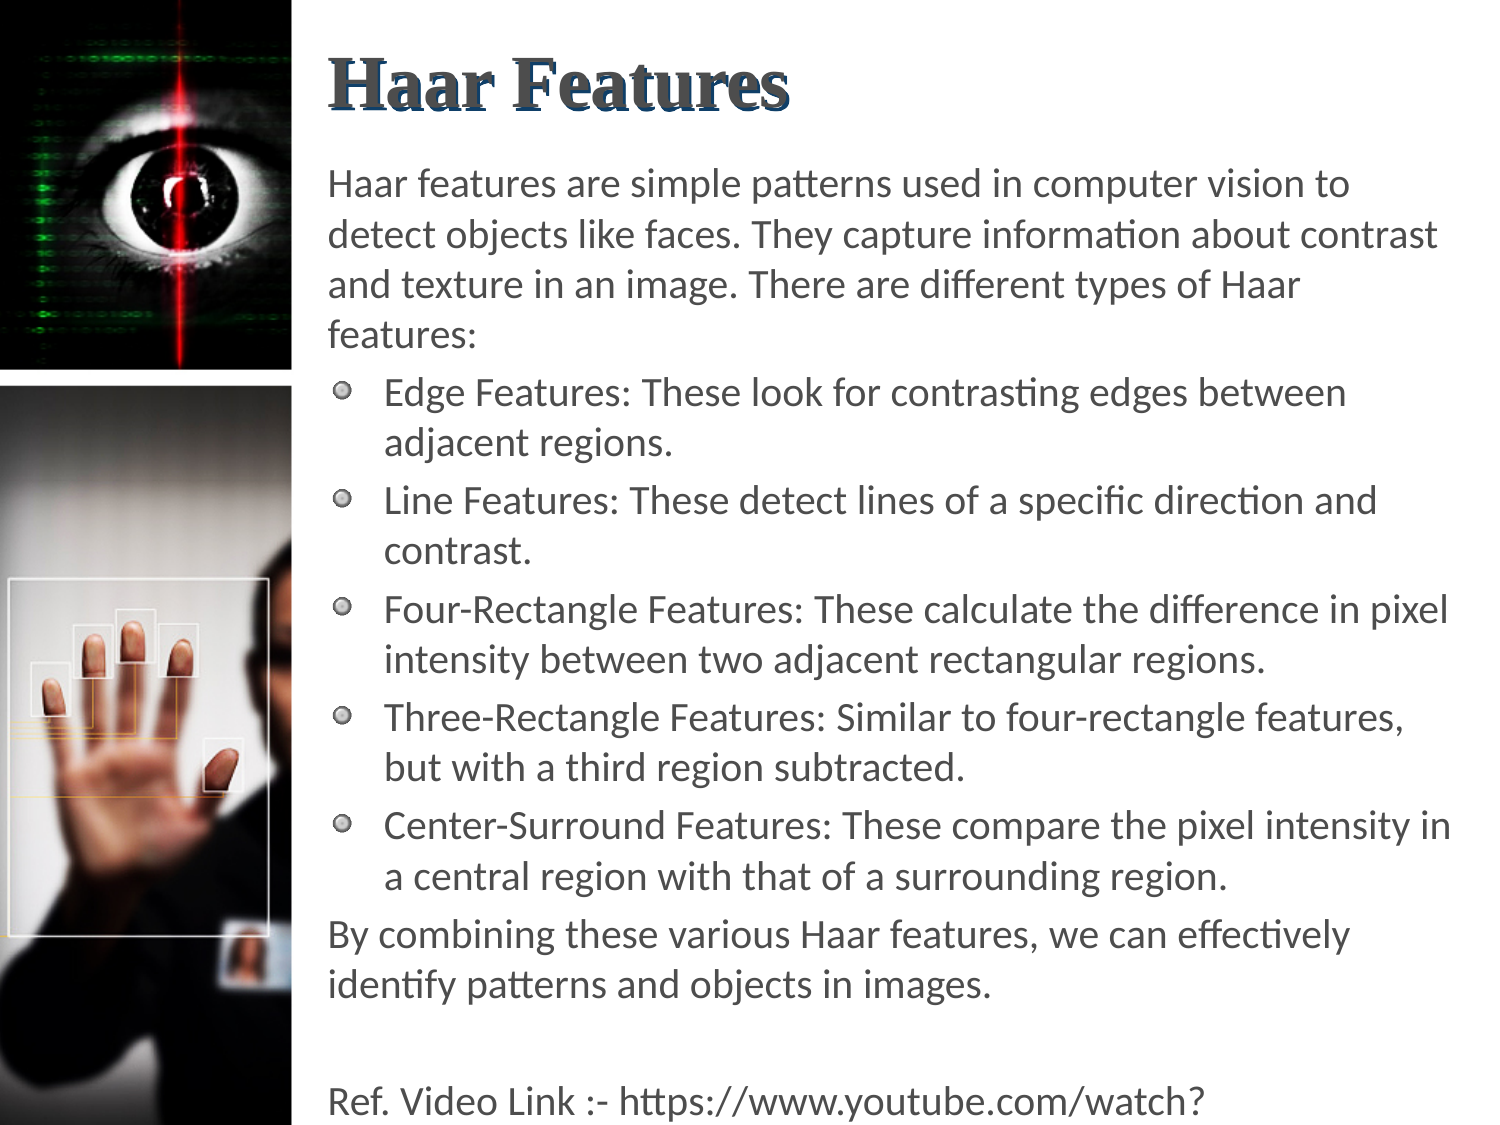

# Haar Features
Haar features are simple patterns used in computer vision to detect objects like faces. They capture information about contrast and texture in an image. There are different types of Haar features:
Edge Features: These look for contrasting edges between adjacent regions.
Line Features: These detect lines of a specific direction and contrast.
Four-Rectangle Features: These calculate the difference in pixel intensity between two adjacent rectangular regions.
Three-Rectangle Features: Similar to four-rectangle features, but with a third region subtracted.
Center-Surround Features: These compare the pixel intensity in a central region with that of a surrounding region.
By combining these various Haar features, we can effectively identify patterns and objects in images.

Ref. Video Link :- https://www.youtube.com/watch?v=F5rysk51txQ